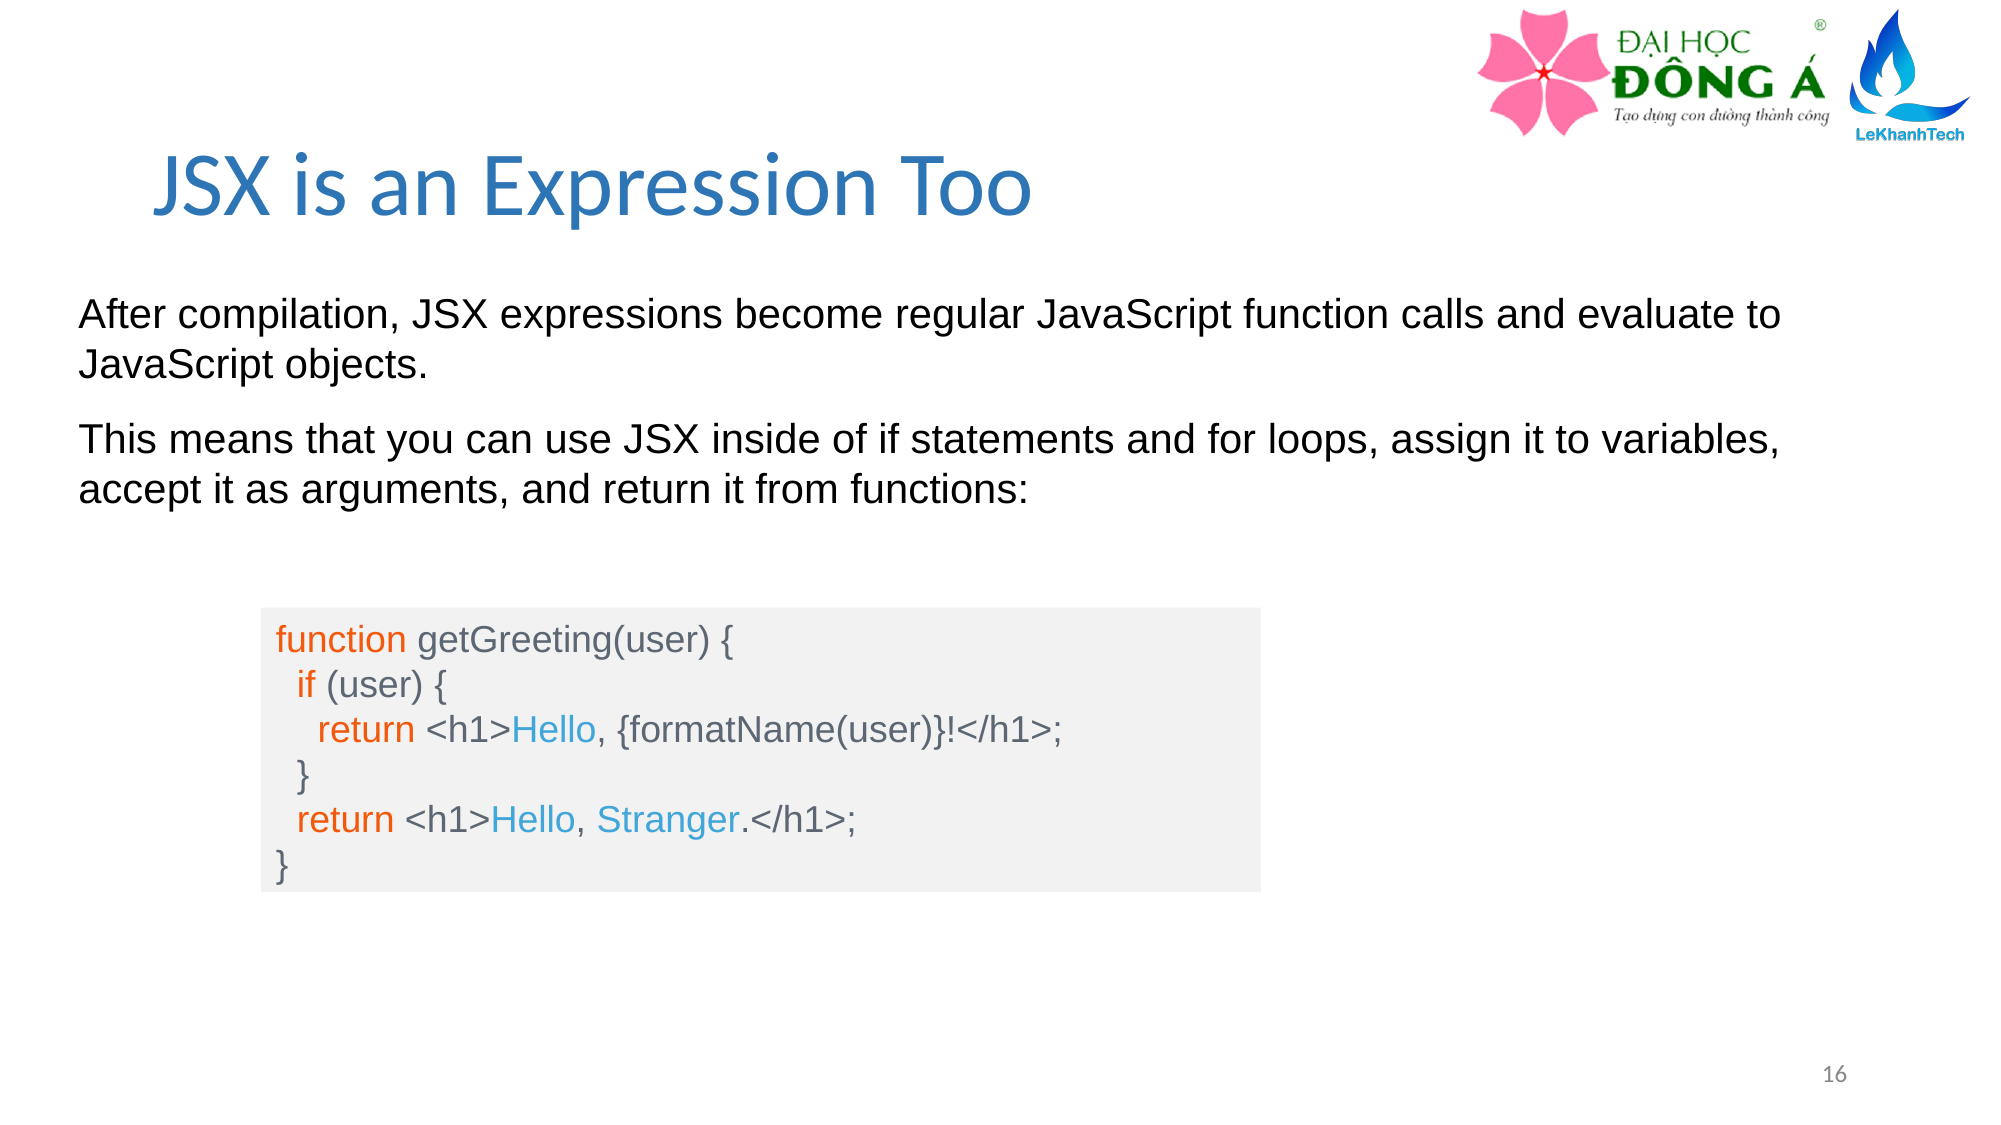

# JSX is an Expression Too
After compilation, JSX expressions become regular JavaScript function calls and evaluate to JavaScript objects.
This means that you can use JSX inside of if statements and for loops, assign it to variables, accept it as arguments, and return it from functions:
function getGreeting(user) {
  if (user) {
    return <h1>Hello, {formatName(user)}!</h1>;
  }
  return <h1>Hello, Stranger.</h1>;
}
16